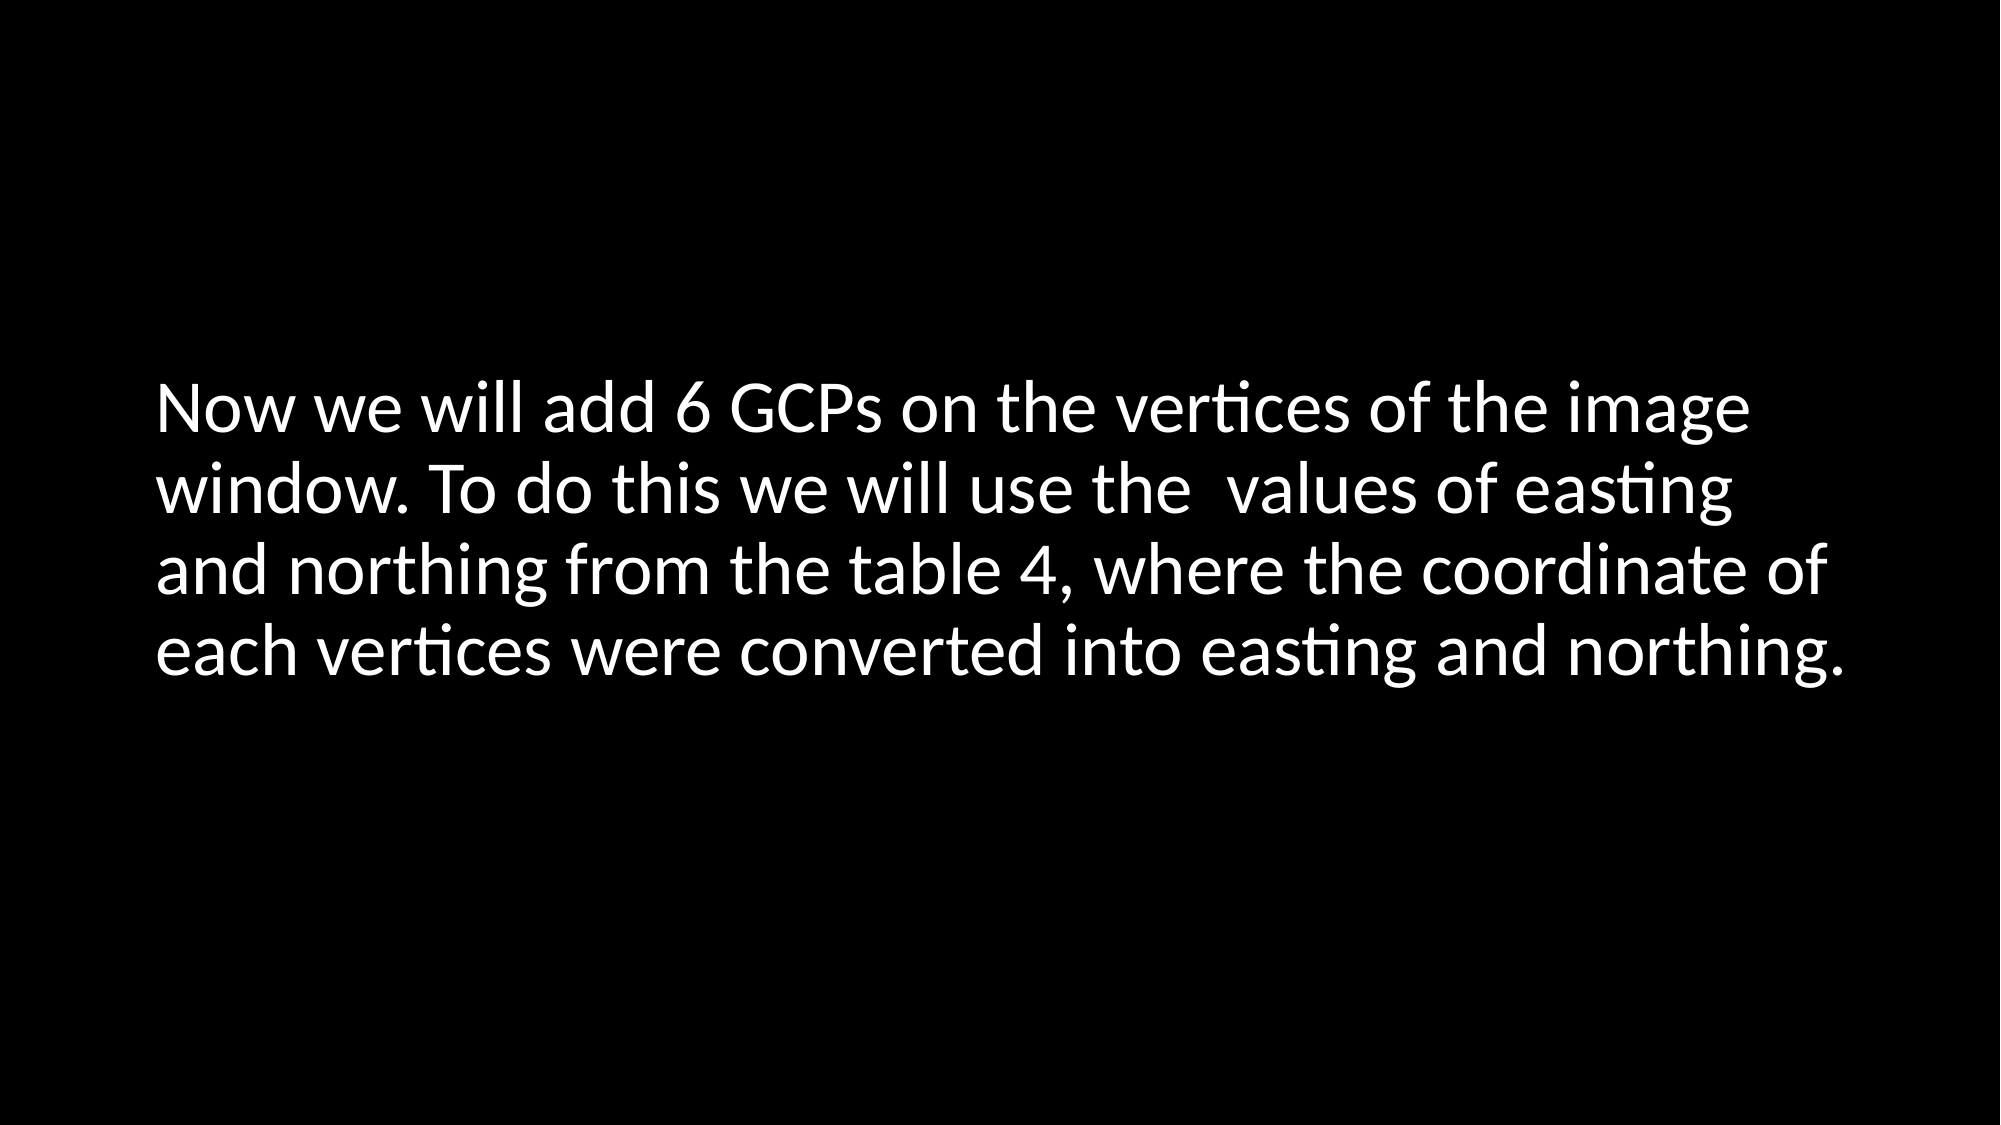

Now we will add 6 GCPs on the vertices of the image window. To do this we will use the  values of easting and northing from the table 4, where the coordinate of each vertices were converted into easting and northing.